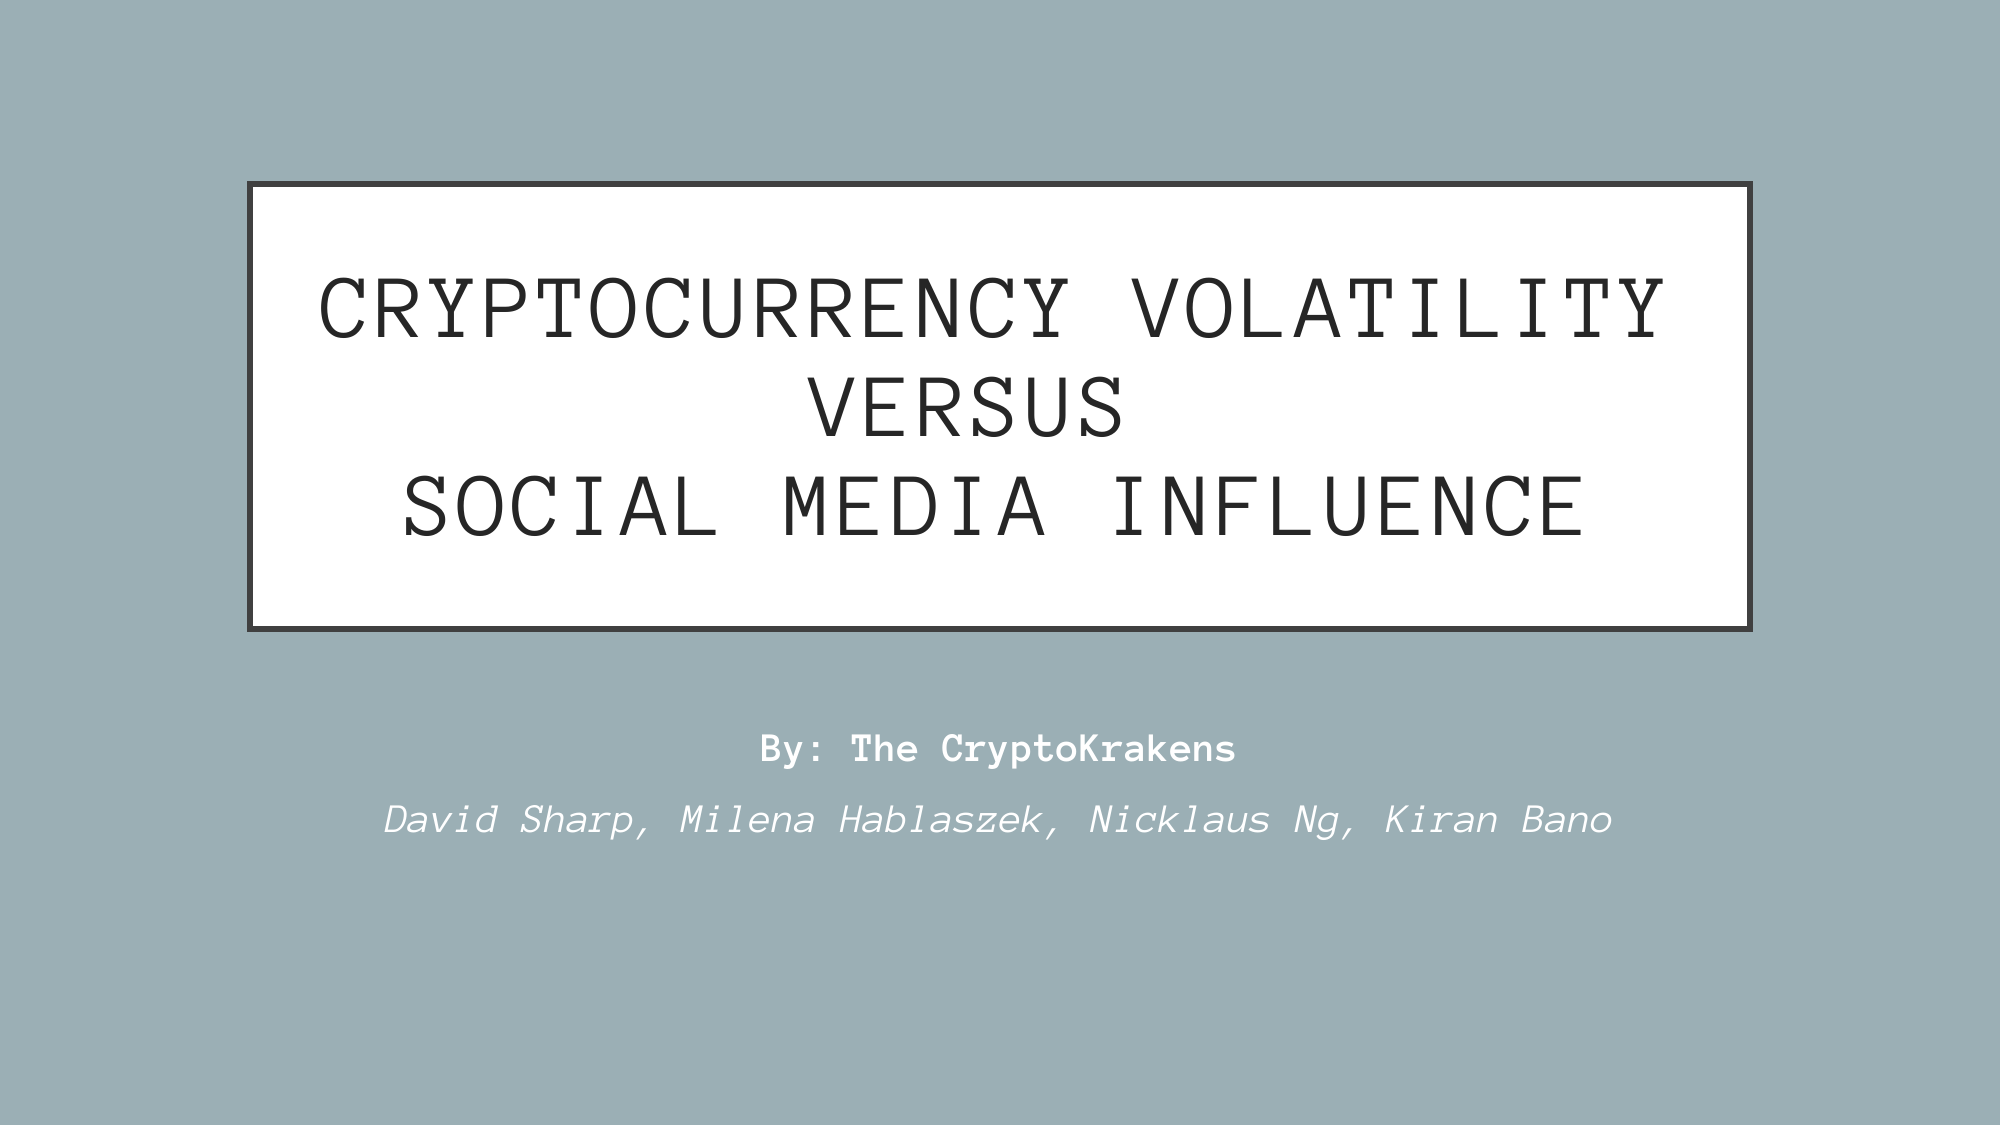

# Cryptocurrency Volatility versus Social Media Influence
By: The CryptoKrakens
David Sharp, Milena Hablaszek, Nicklaus Ng, Kiran Bano